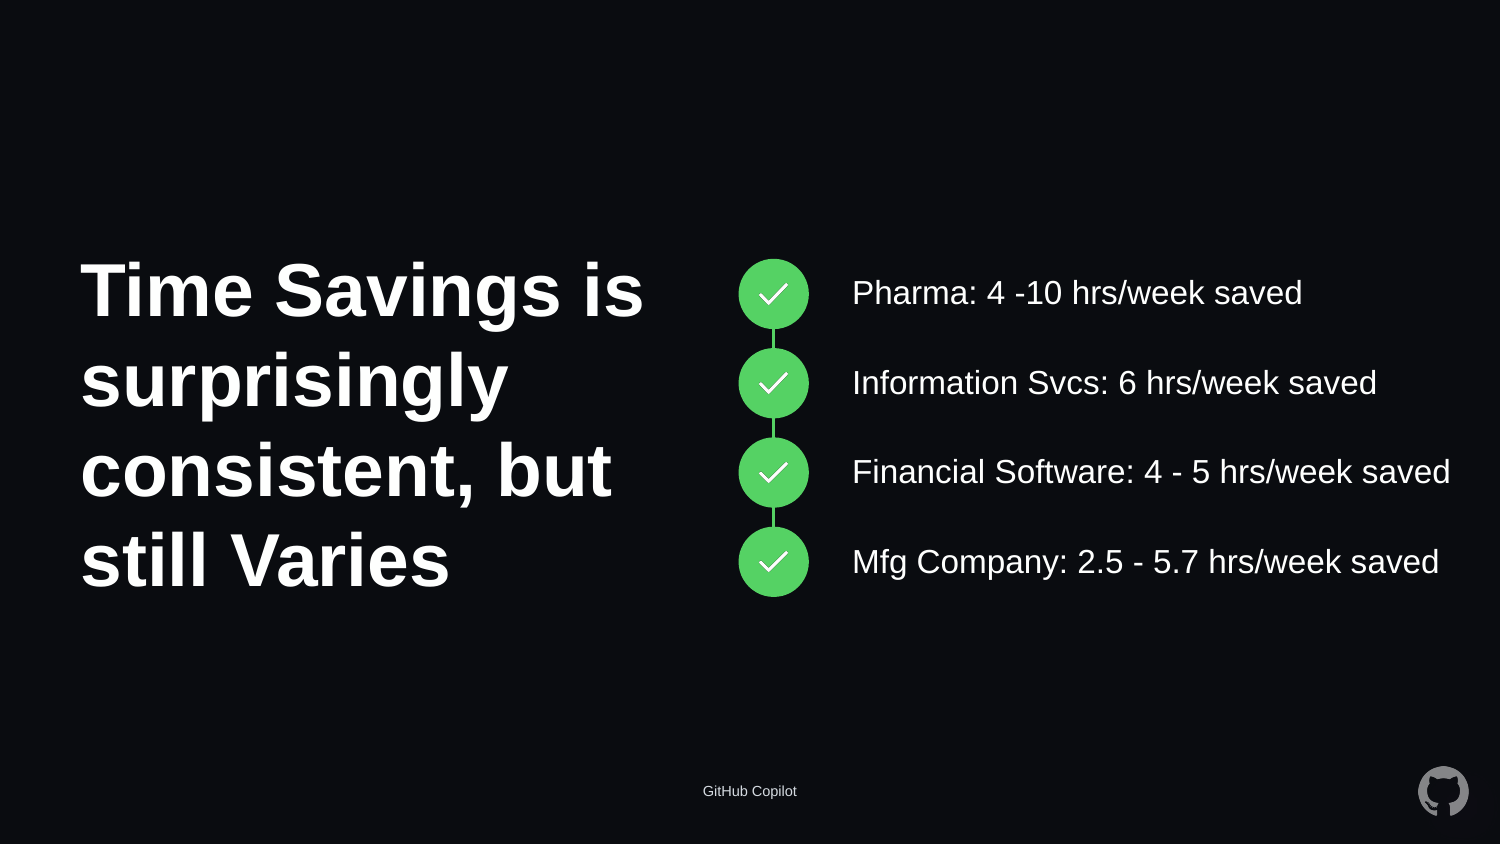

Pharma: 4 -10 hrs/week saved
# Time Savings is surprisingly consistent, but still Varies
Information Svcs: 6 hrs/week saved
Financial Software: 4 - 5 hrs/week saved
Mfg Company: 2.5 - 5.7 hrs/week saved